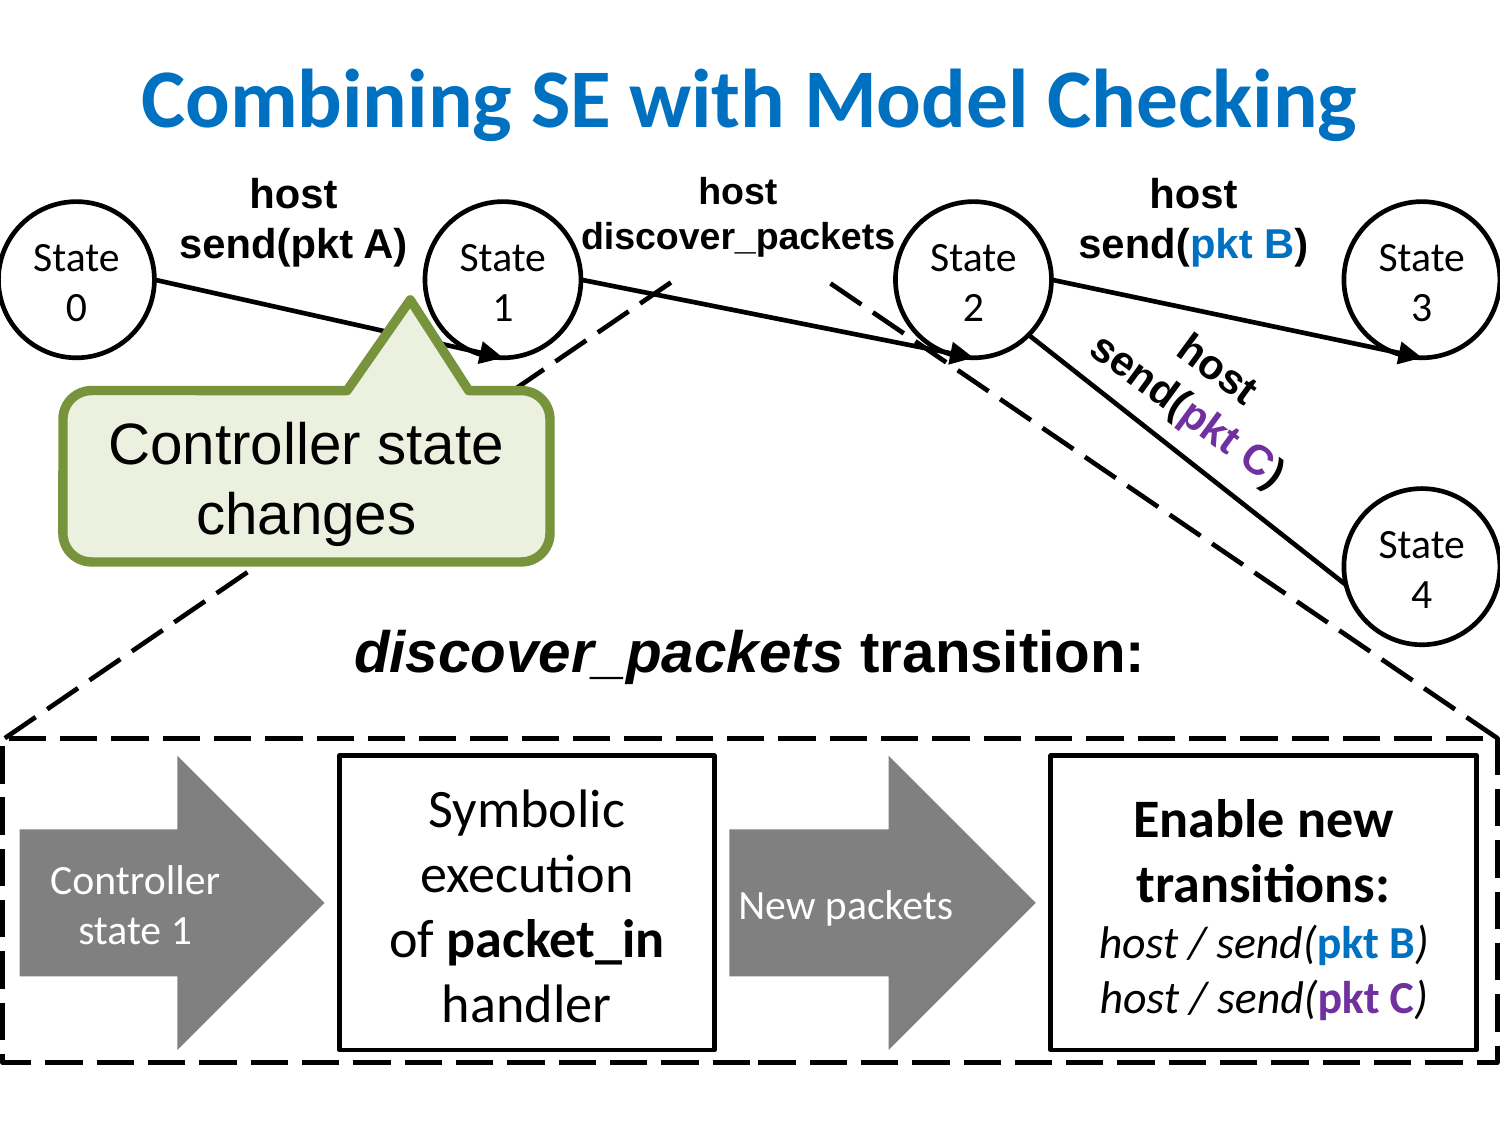

# Combining SE with Model Checking
host
send(pkt A)
host
discover_packets
State
2
host
send(pkt B)
State
3
host
send(pkt C)
State
4
State
0
State
1
discover_packets transition:

Controller state changes
Controller state 1
Symbolic
execution
of packet_in
handler
New packets
Enable new transitions:
host / send(pkt B)
host / send(pkt C)